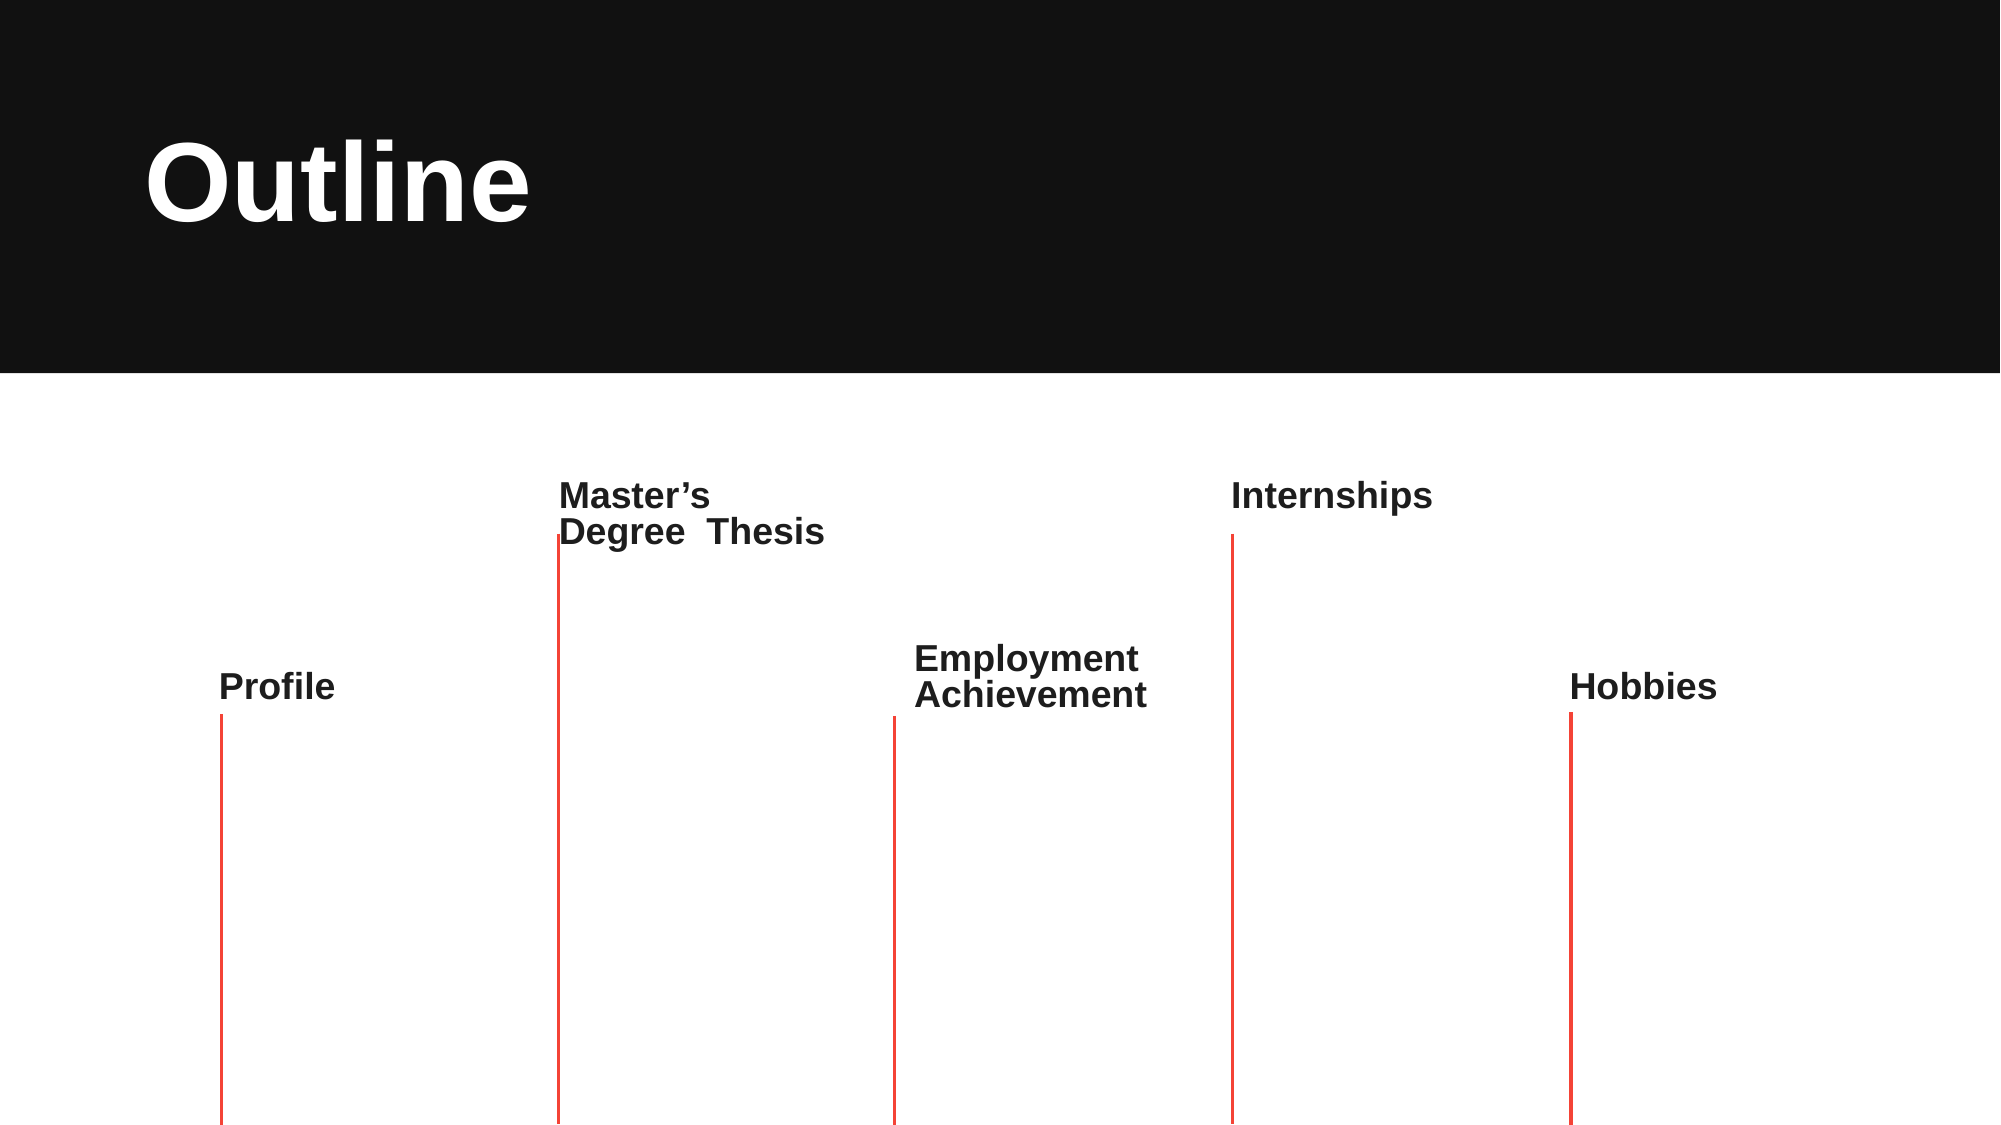

Outline
Master’s Degree  Thesis
Internships
Employment
Achievement
Profile
Hobbies